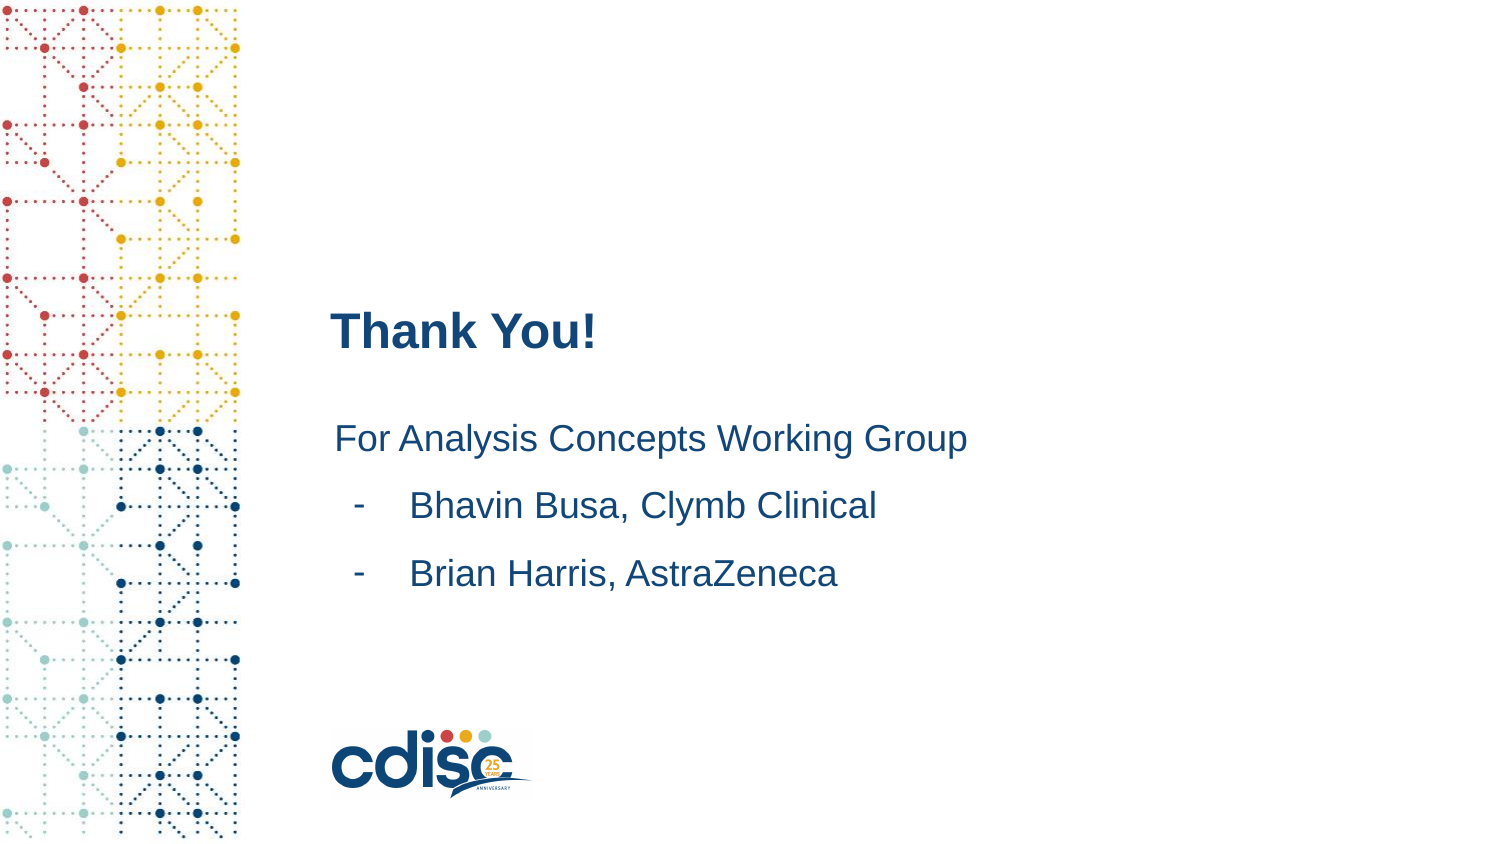

# Thank You!
For Analysis Concepts Working Group
Bhavin Busa, Clymb Clinical
Brian Harris, AstraZeneca